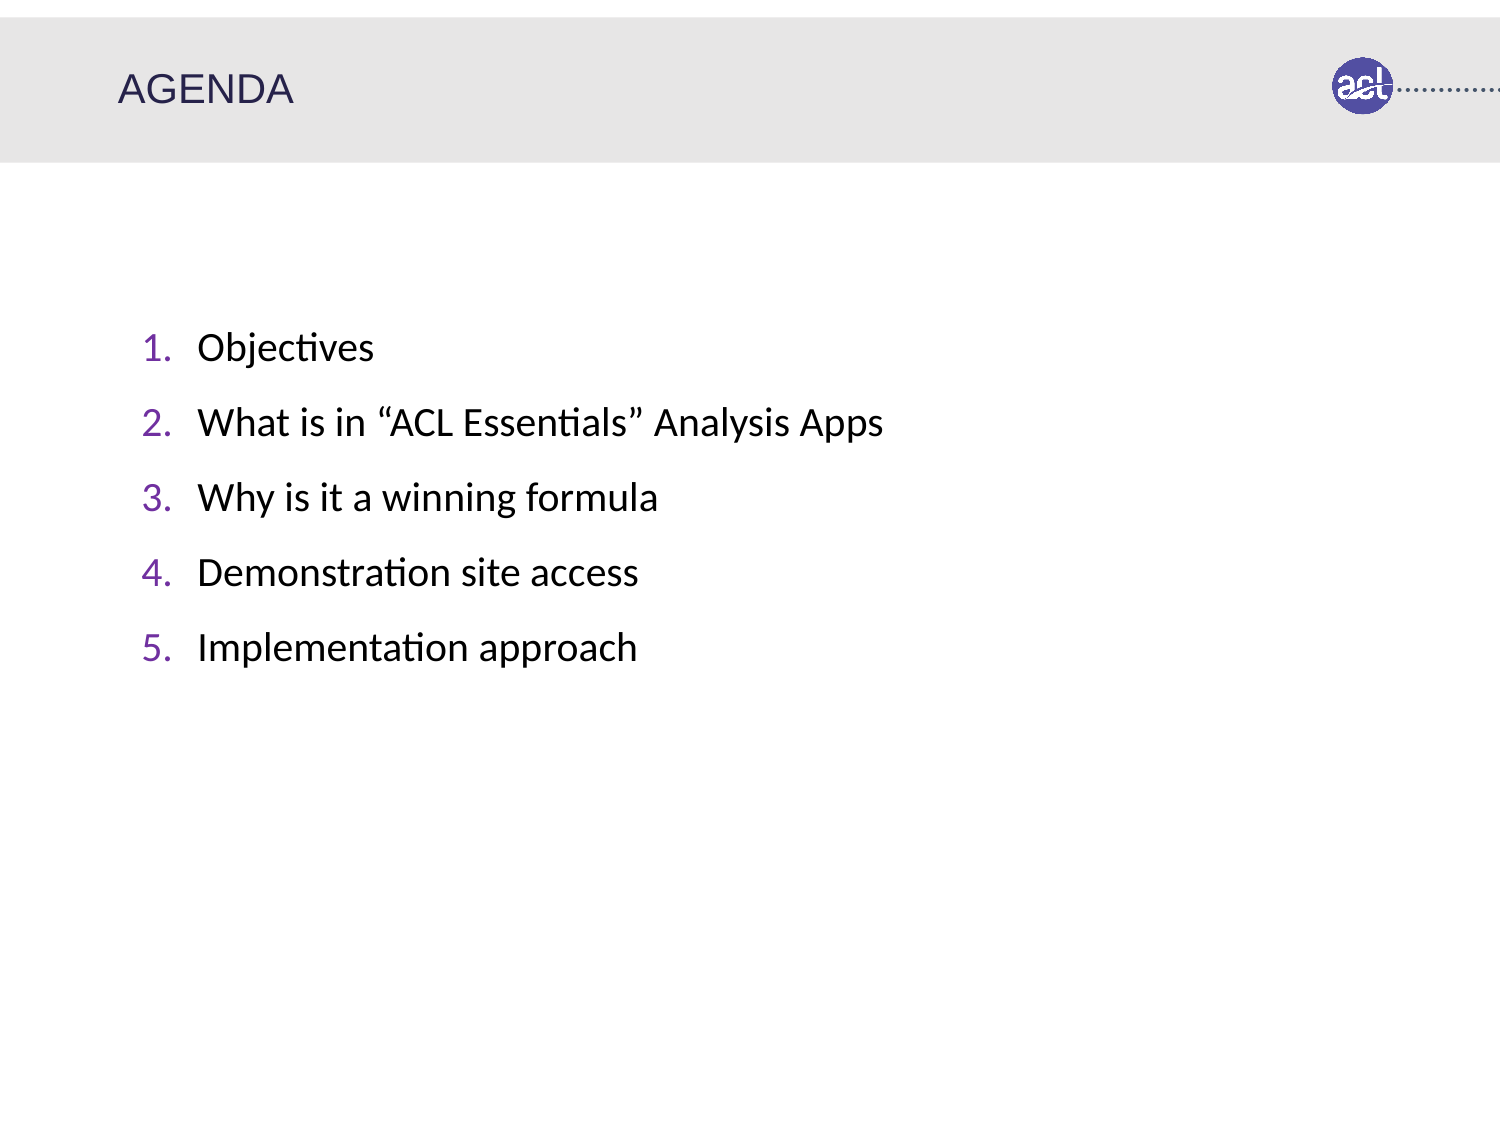

# AGENDA
Objectives
What is in “ACL Essentials” Analysis Apps
Why is it a winning formula
Demonstration site access
Implementation approach